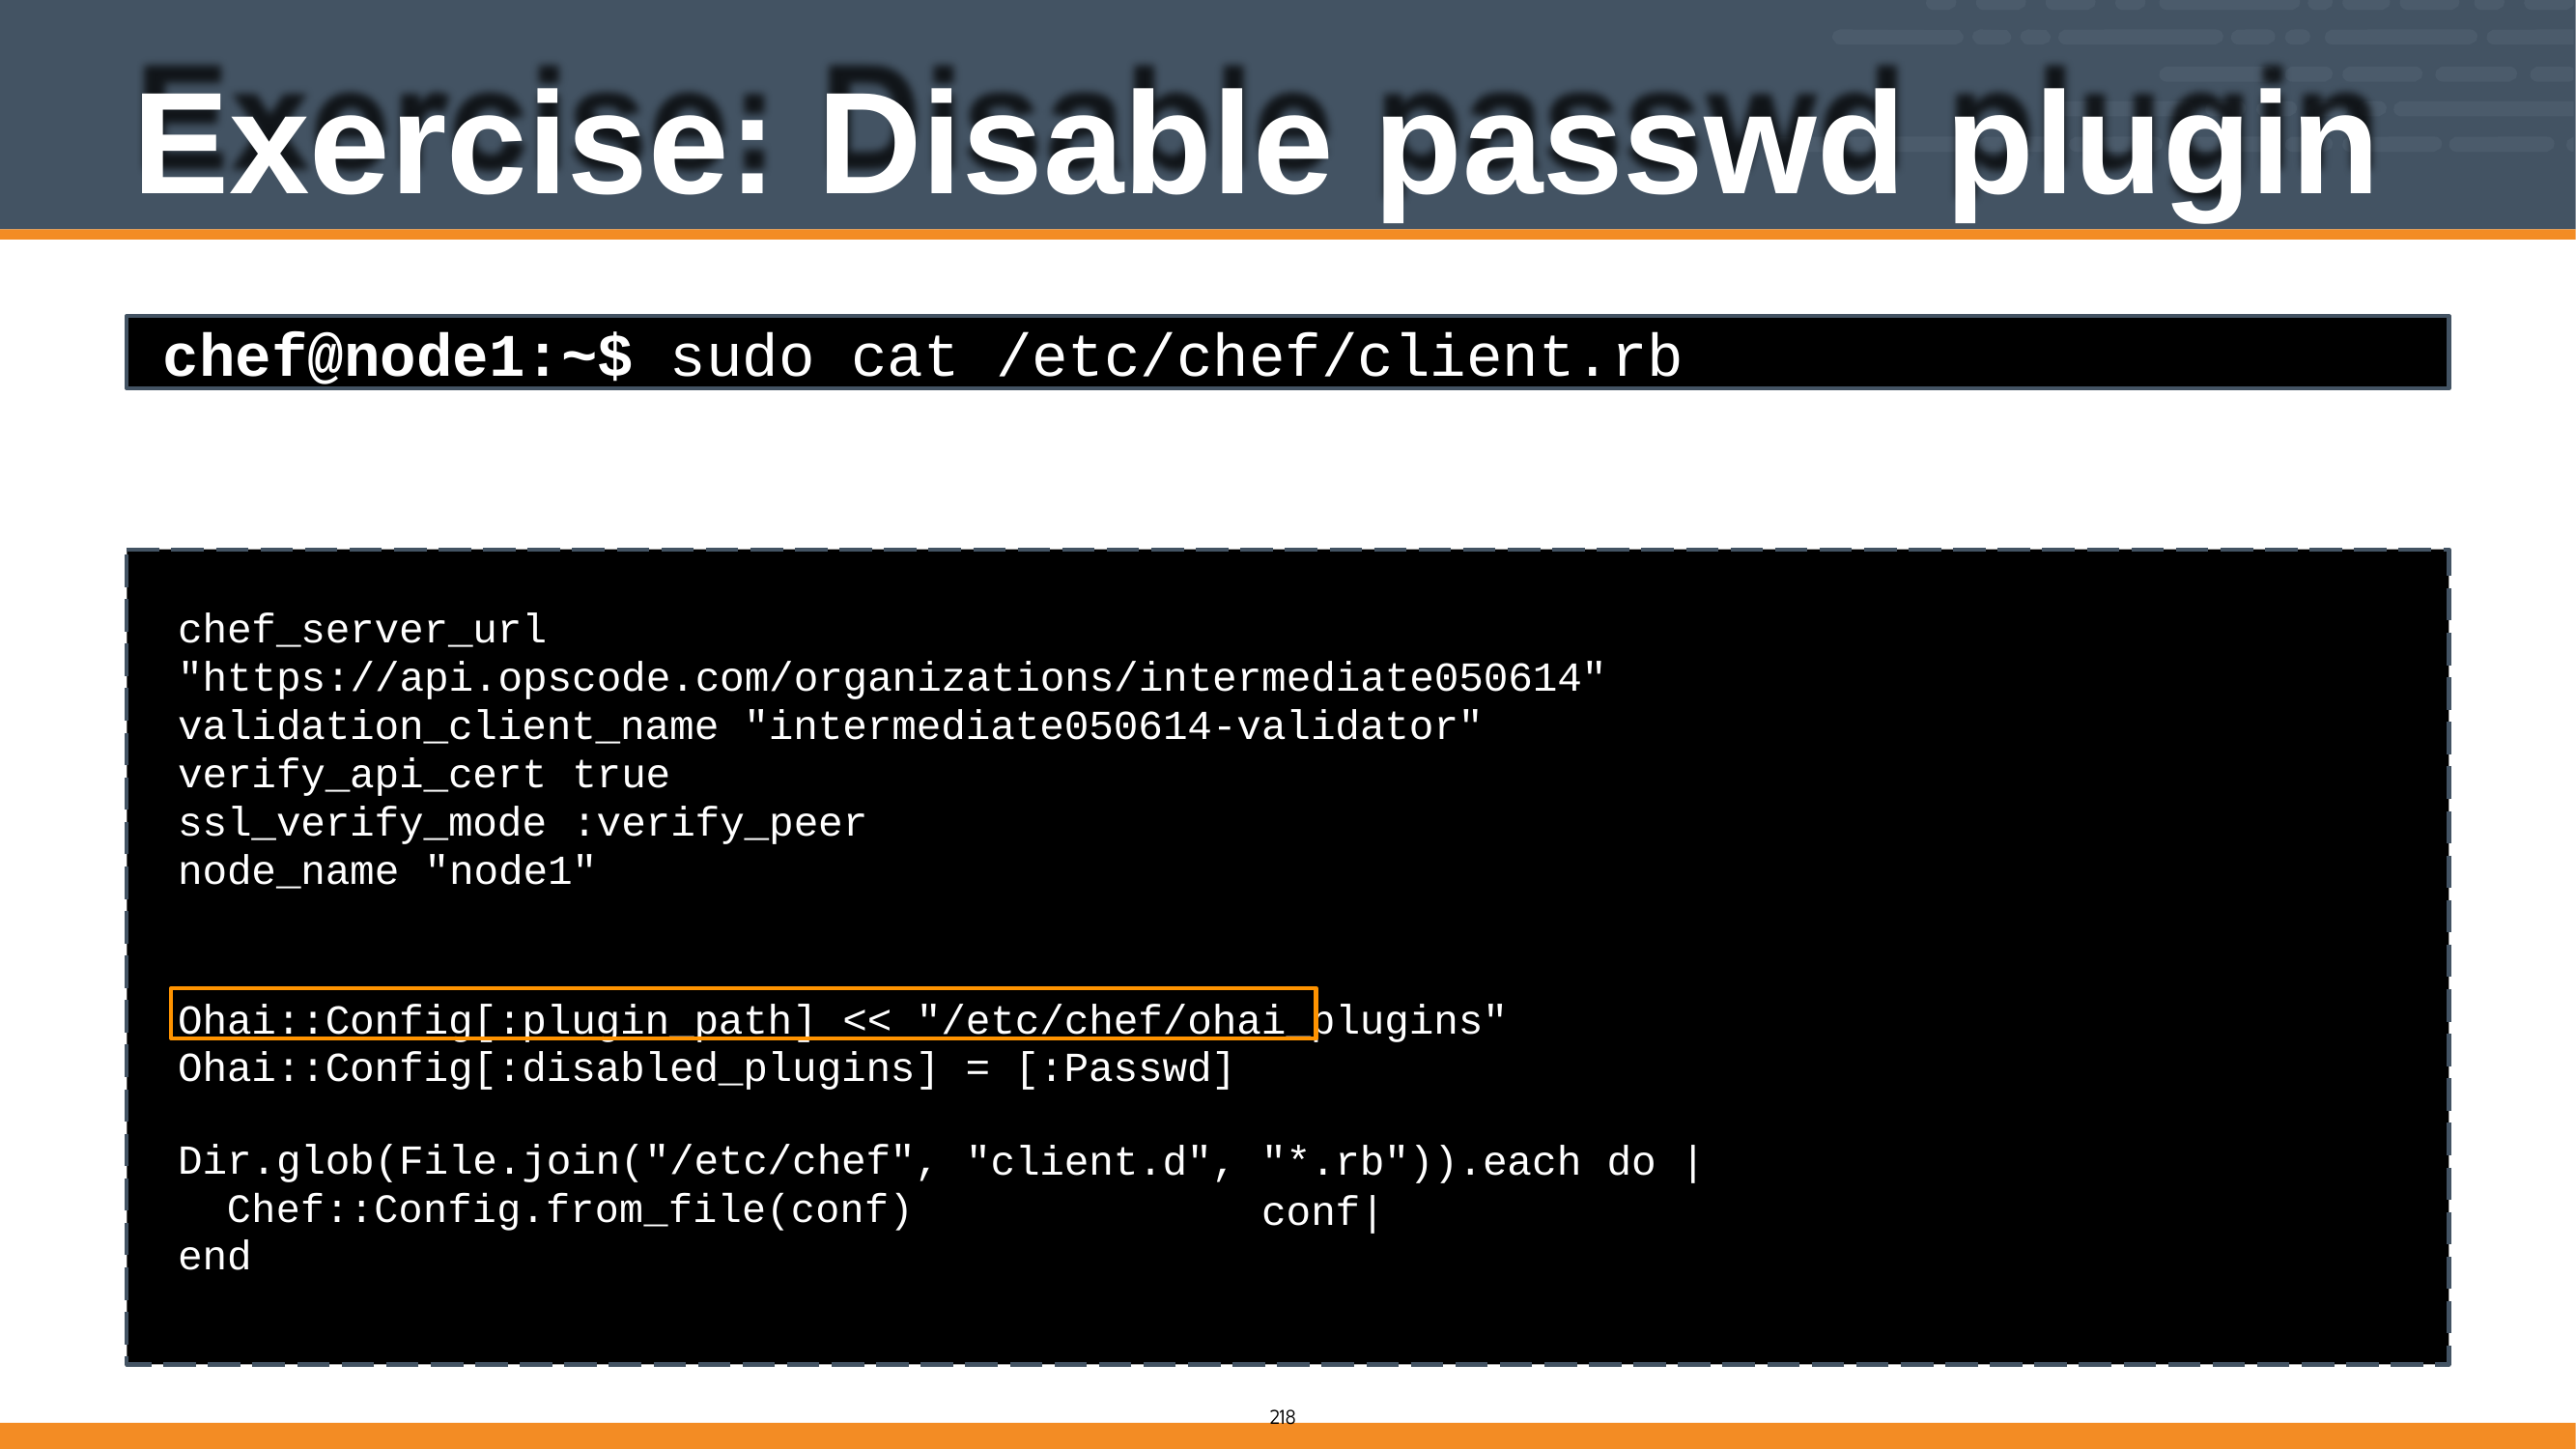

# Exercise: Disable passwd plugin

chef@node1:~$ sudo cat /etc/chef/client.rb

chef_server_url "https://api.opscode.com/organizations/intermediate050614" validation_client_name "intermediate050614-validator"
verify_api_cert true ssl_verify_mode :verify_peer node_name "node1"

Ohai::Config[:plugin_path] << "/etc/chef/ohai_plugins" Ohai::Config[:disabled_plugins] = [:Passwd]

Dir.glob(File.join("/etc/chef", Chef::Config.from_file(conf)
end
"client.d",
"*.rb")).each do |conf|
218